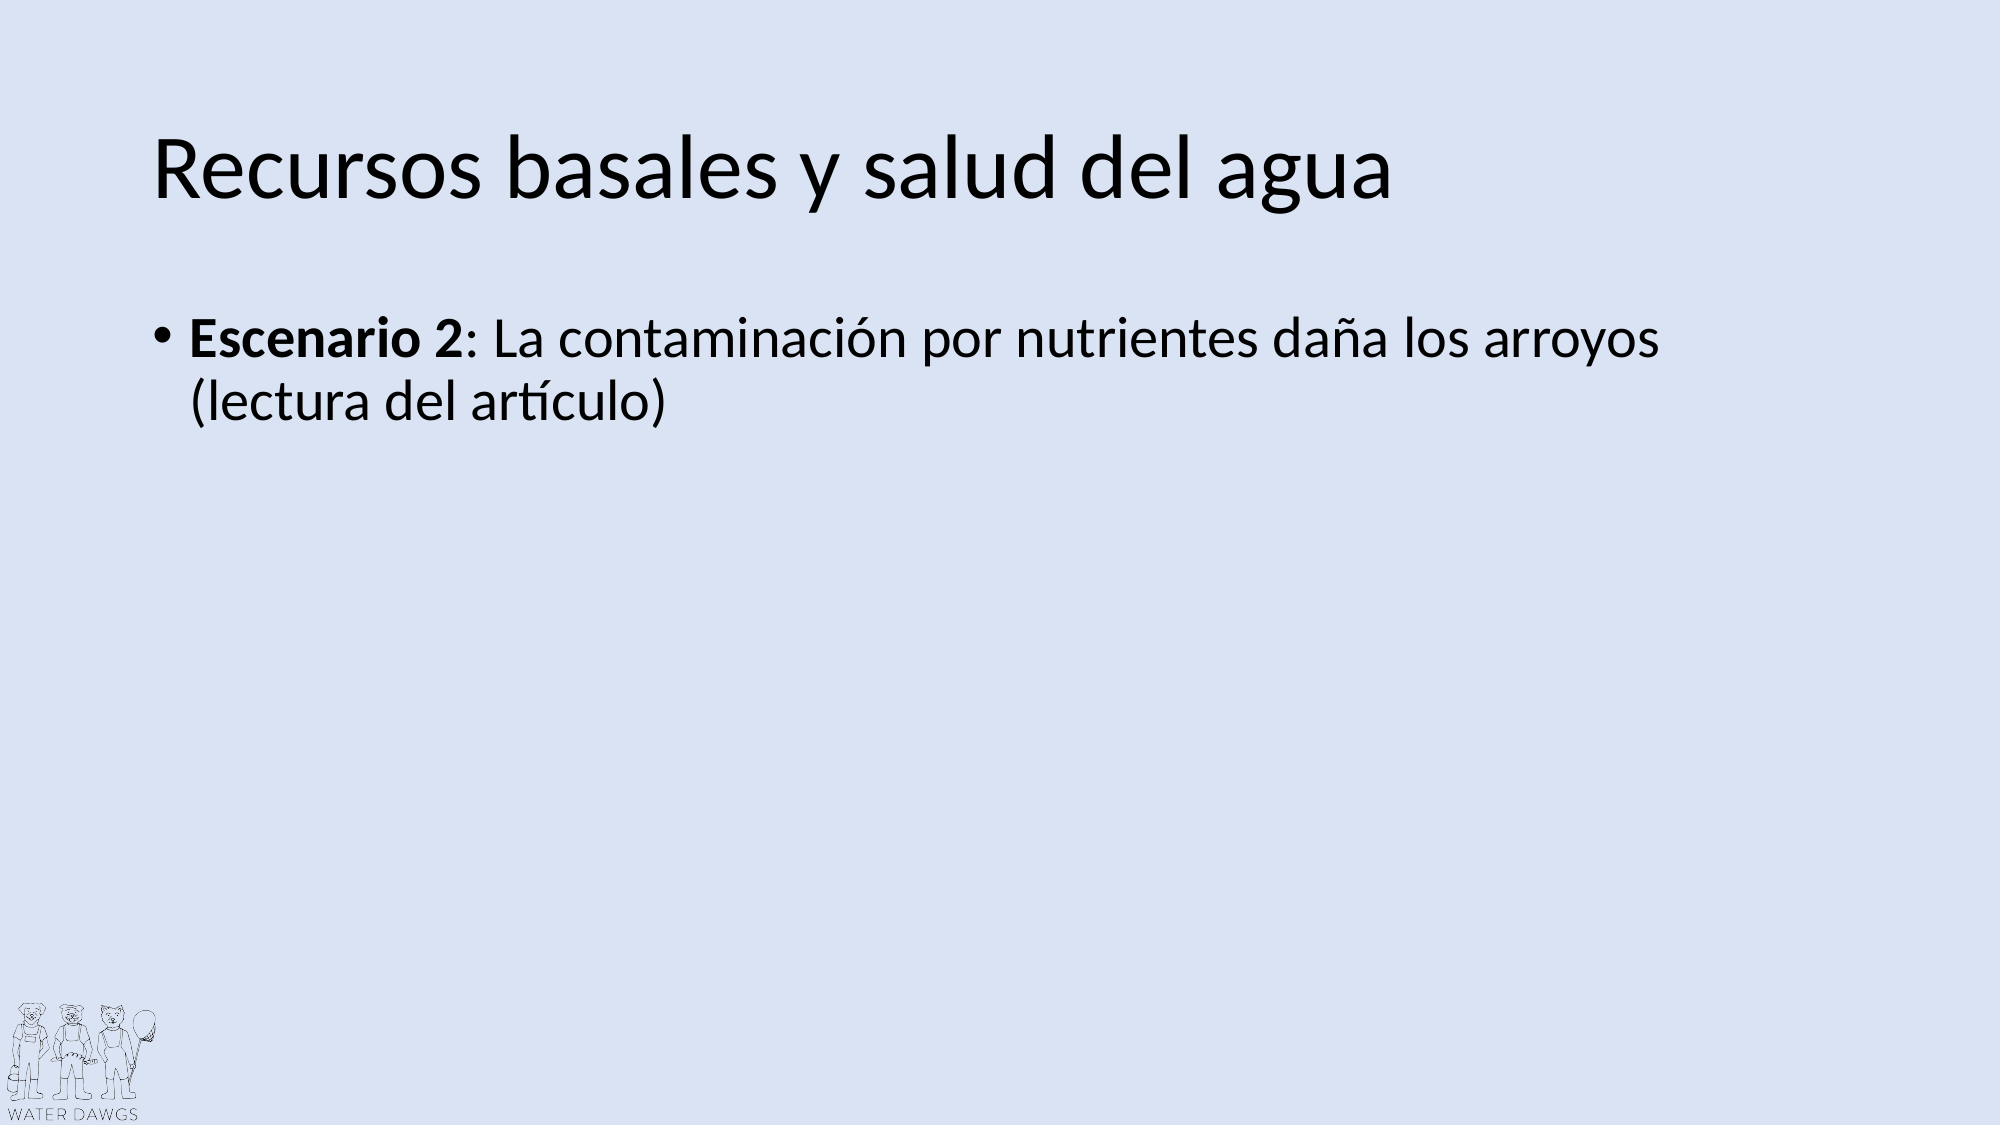

# Recursos basales y salud del agua
Escenario 2: La contaminación por nutrientes daña los arroyos (lectura del artículo)